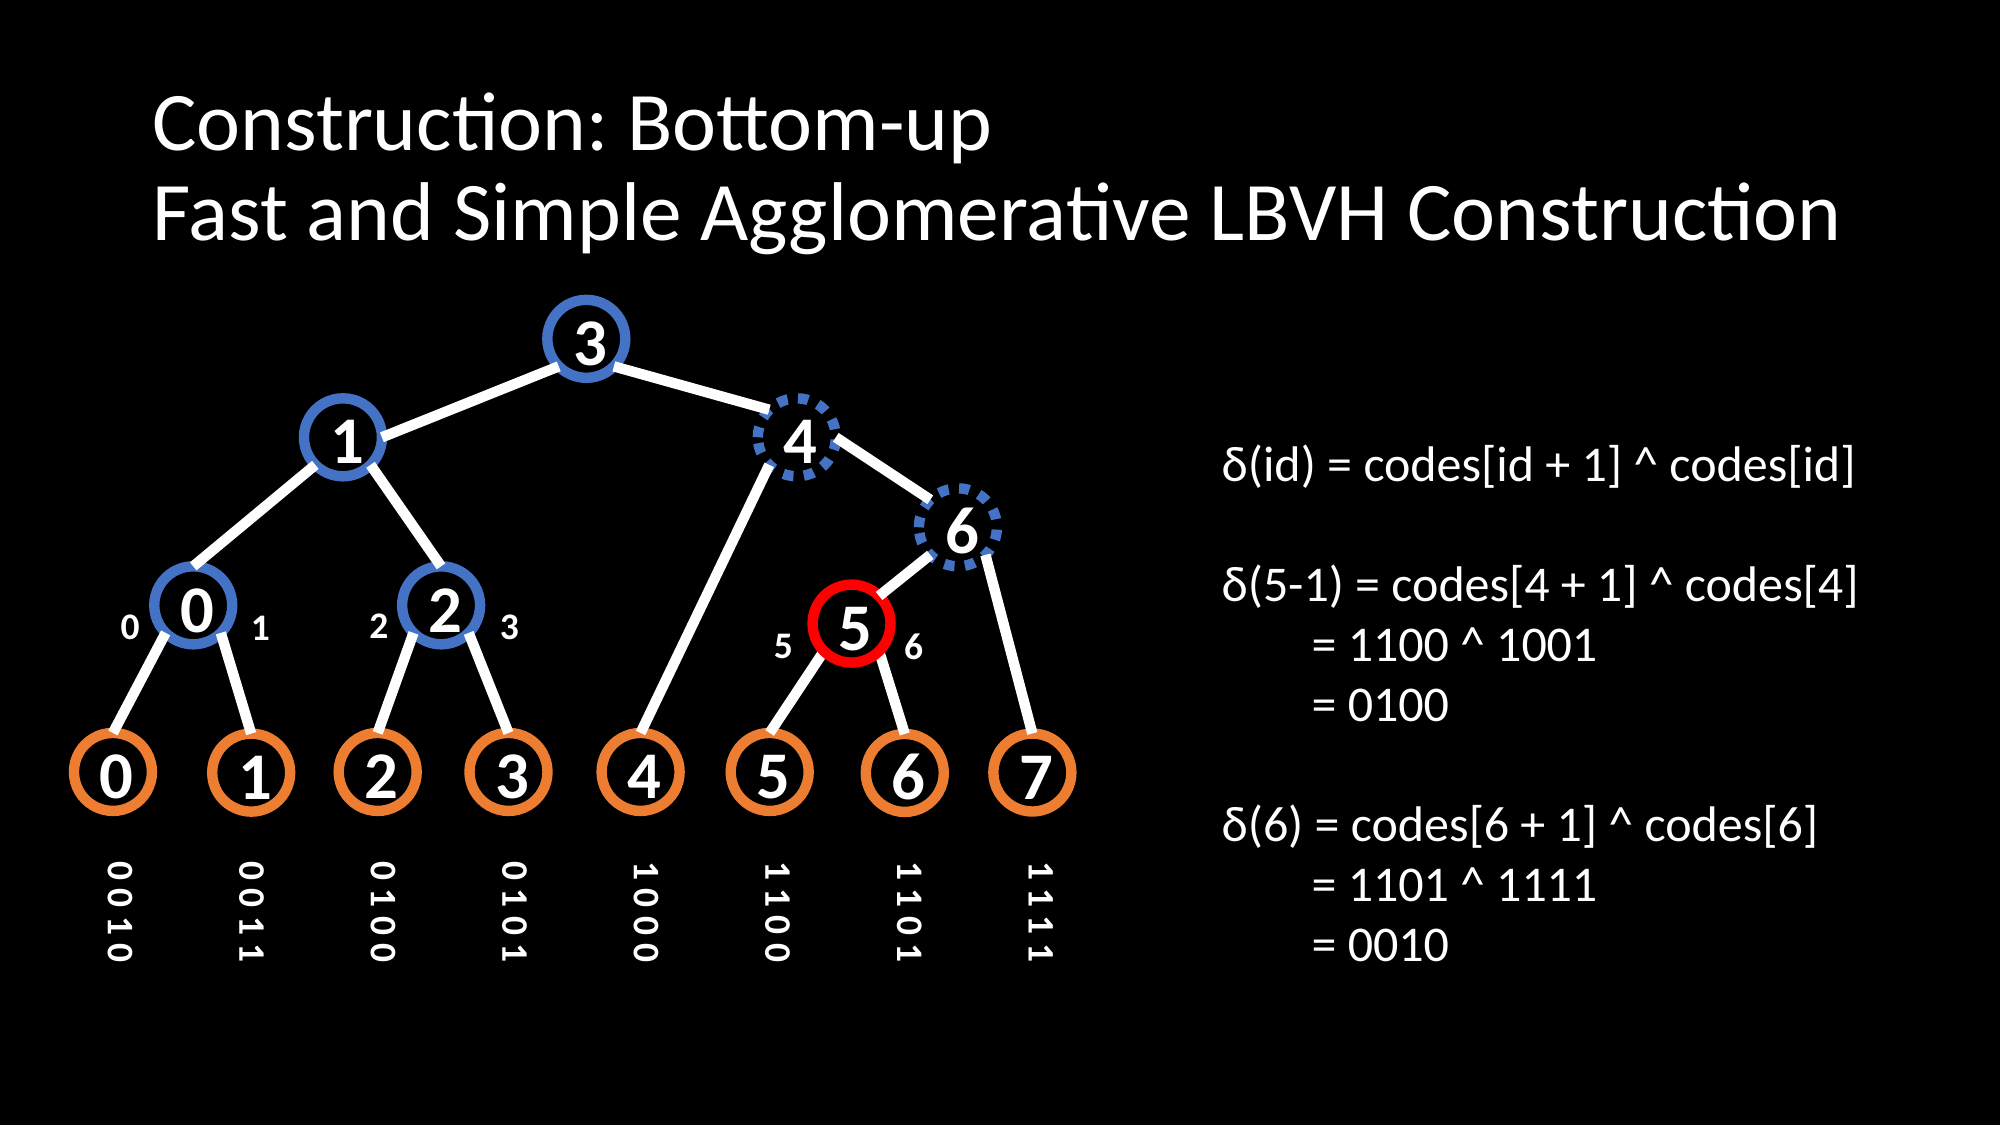

# Construction: Bottom-up Fast and Simple Agglomerative LBVH Construction
3
1
4
δ(id) = codes[id + 1] ^ codes[id]

δ(5-1) = codes[4 + 1] ^ codes[4]
        = 1100 ^ 1001
        = 0100

δ(6) = codes[6 + 1] ^ codes[6]
        = 1101 ^ 1111
        = 0010
6
0
2
5
2
3
0
1
5
6
0
2
3
4
5
7
1
6
0 0 1 0
0 0 1 1
0 1 0 0
0 1 0 1
1 0 0 0
1 1 0 0
1 1 0 1
1 1 1 1